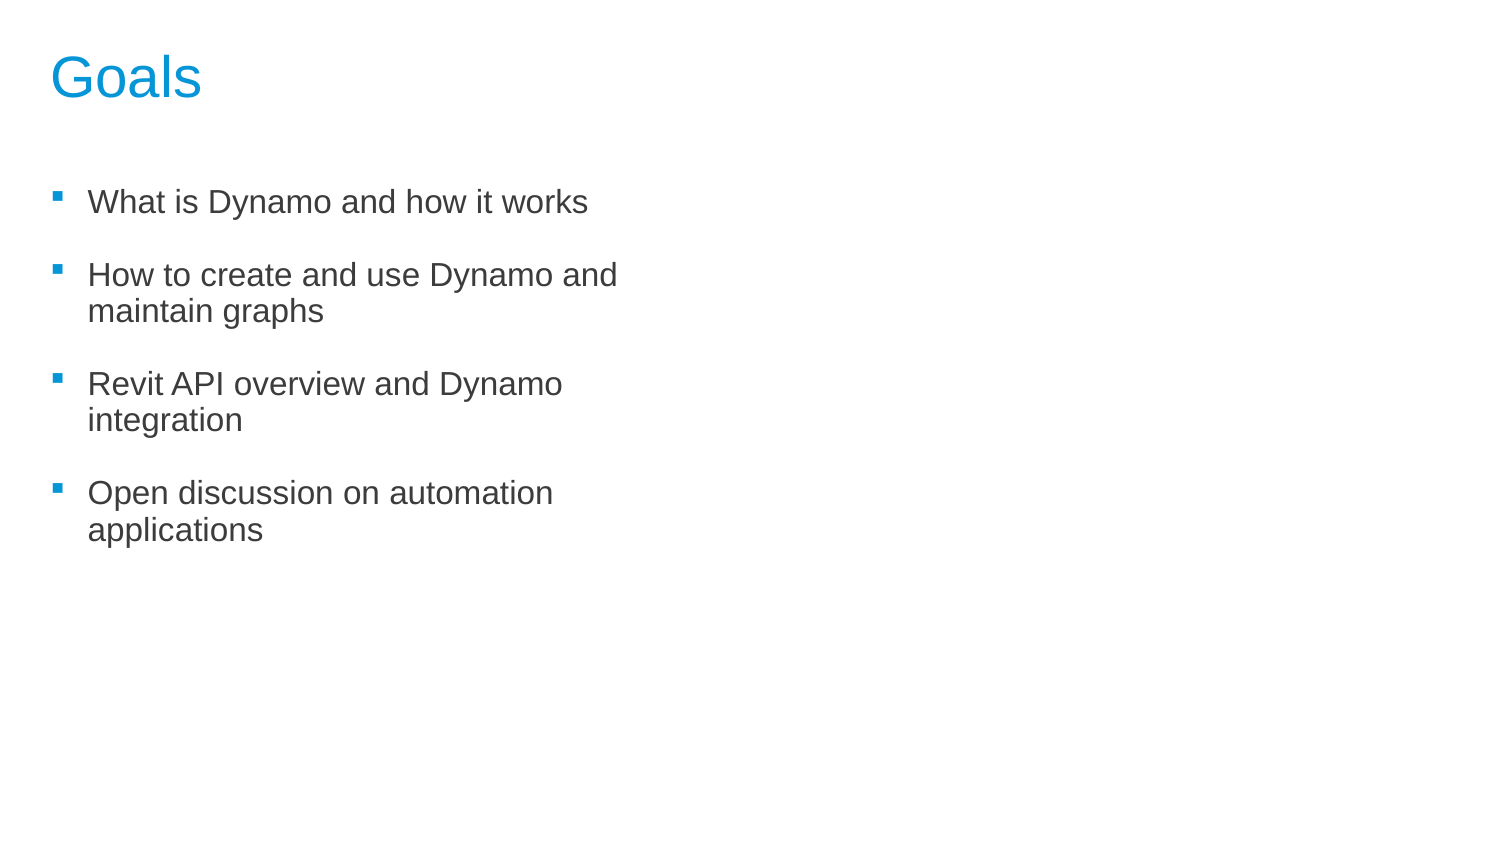

# Goals

What is Dynamo and how it works
How to create and use Dynamo and maintain graphs
Revit API overview and Dynamo integration
Open discussion on automation applications